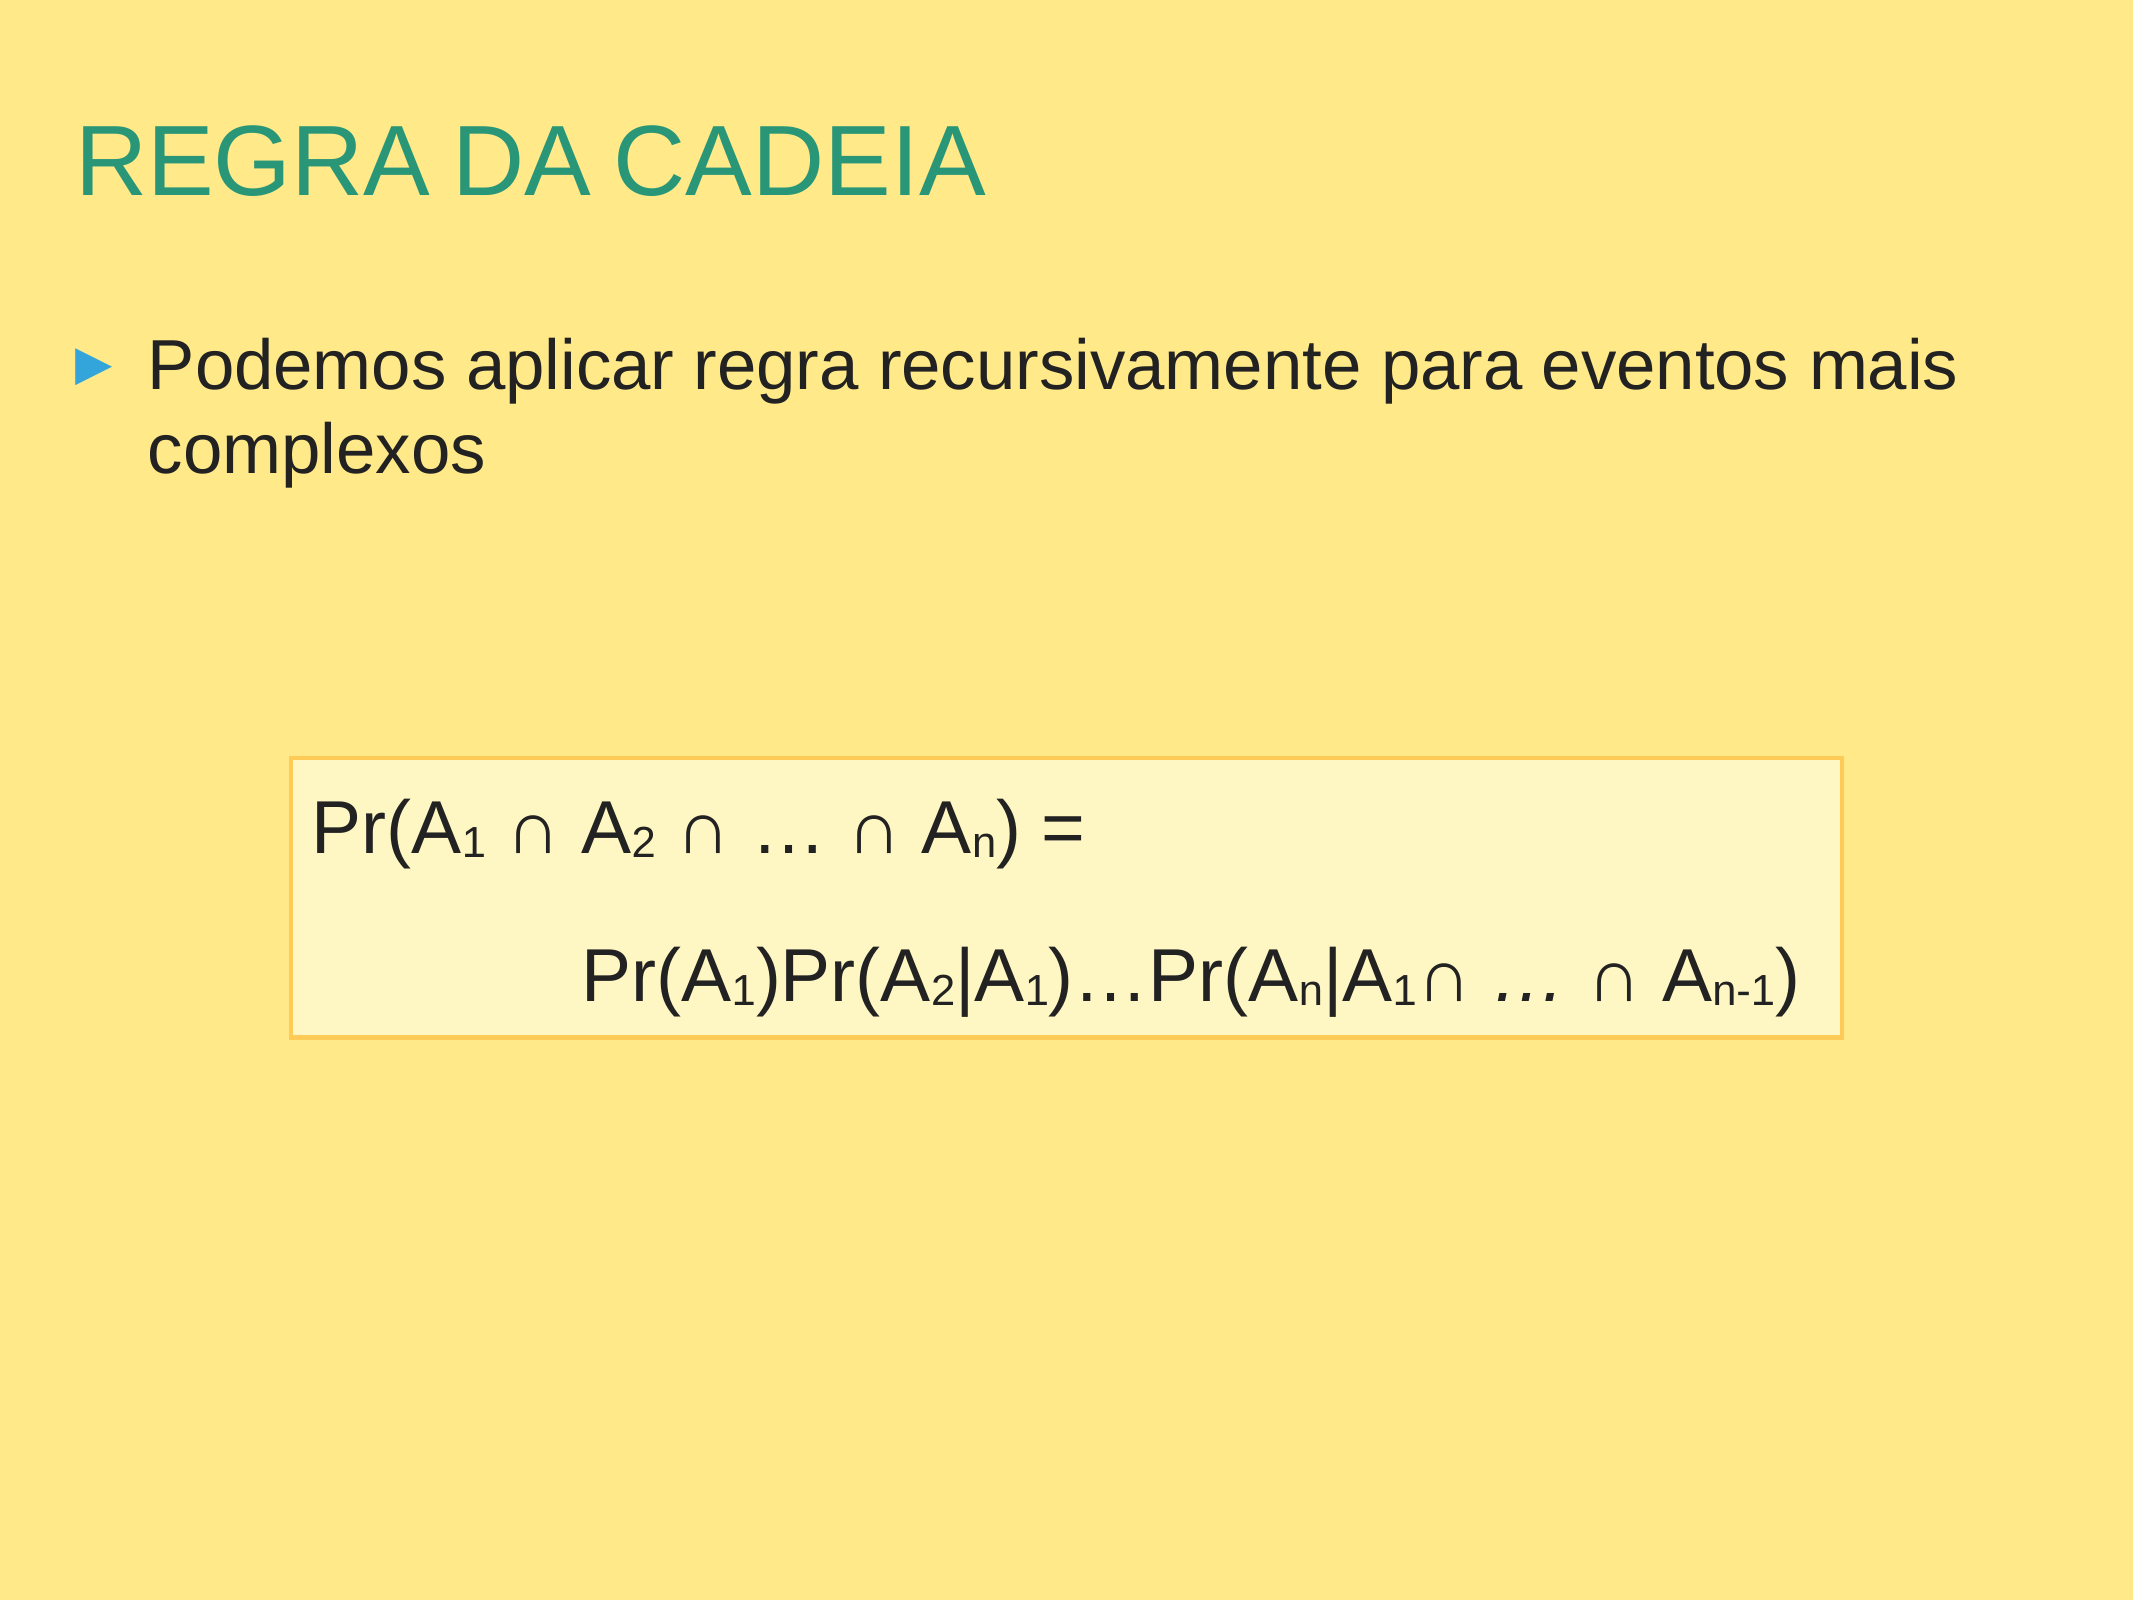

regra da cadeia
Podemos aplicar regra recursivamente para eventos mais complexos
Pr(A1 ∩ A2 ∩ … ∩ An) =
             Pr(A1)Pr(A2|A1)…Pr(An|A1∩ … ∩ An-1)